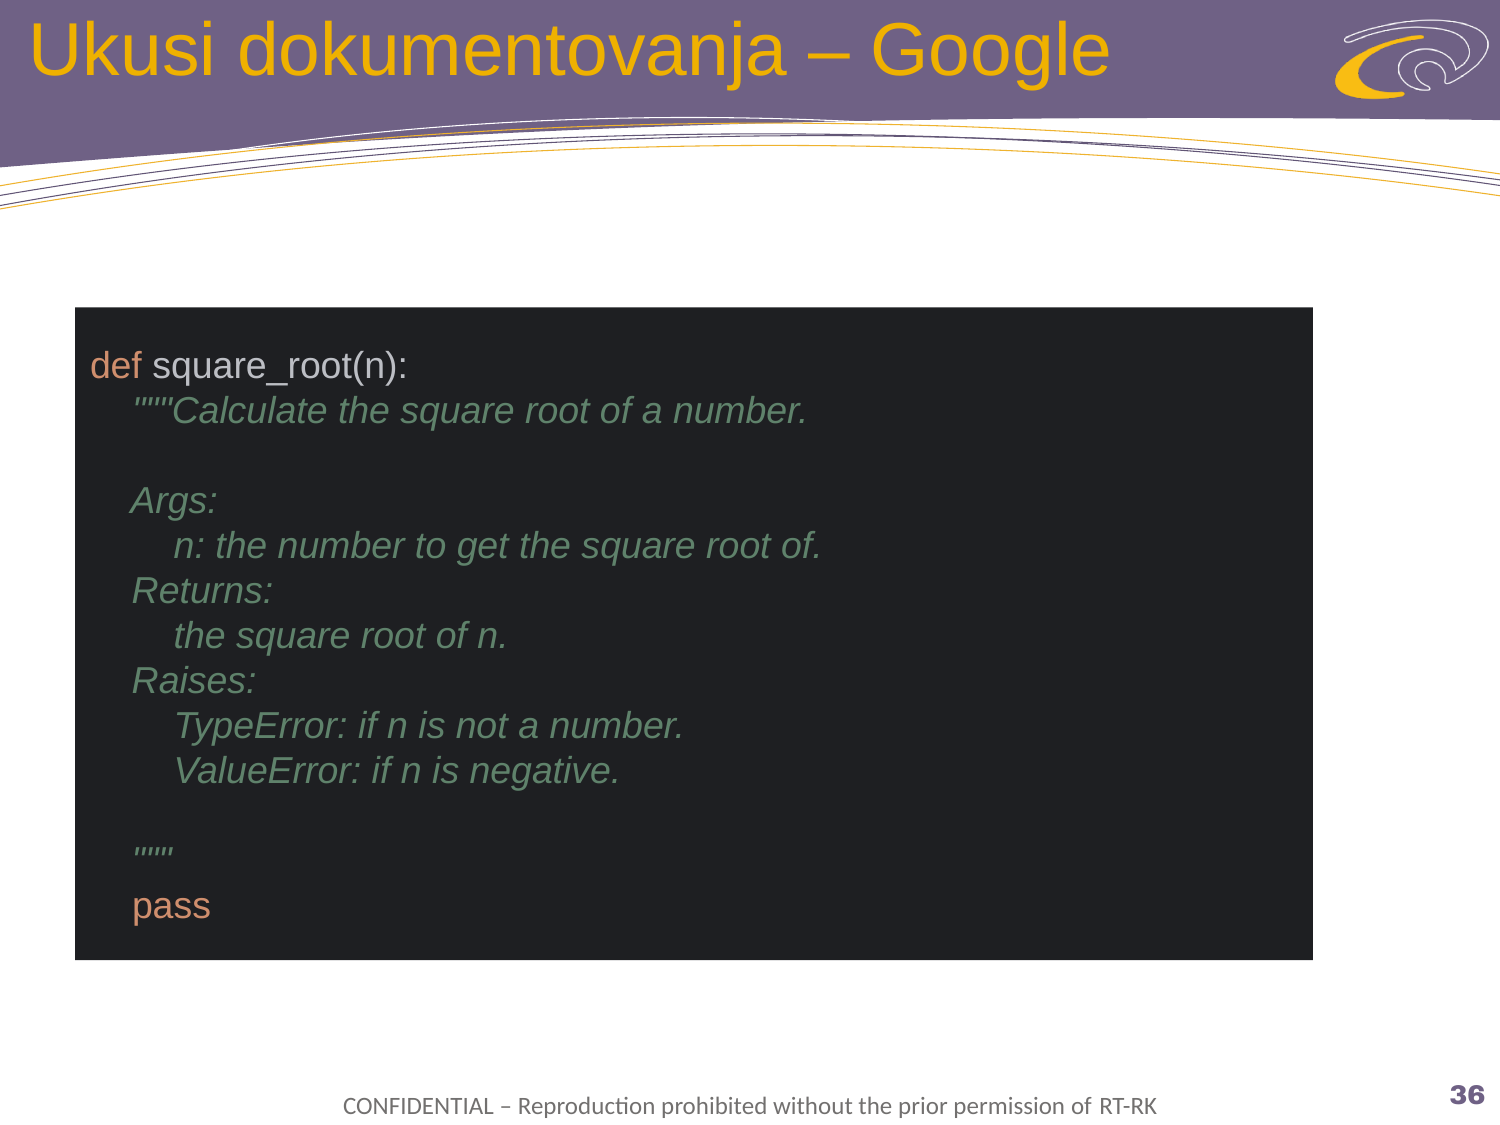

# Ukusi dokumentovanja – Google
def square_root(n):
    """Calculate the square root of a number.
    Args:
        n: the number to get the square root of.
    Returns:
        the square root of n.
    Raises:
        TypeError: if n is not a number.
        ValueError: if n is negative.
    """
    pass